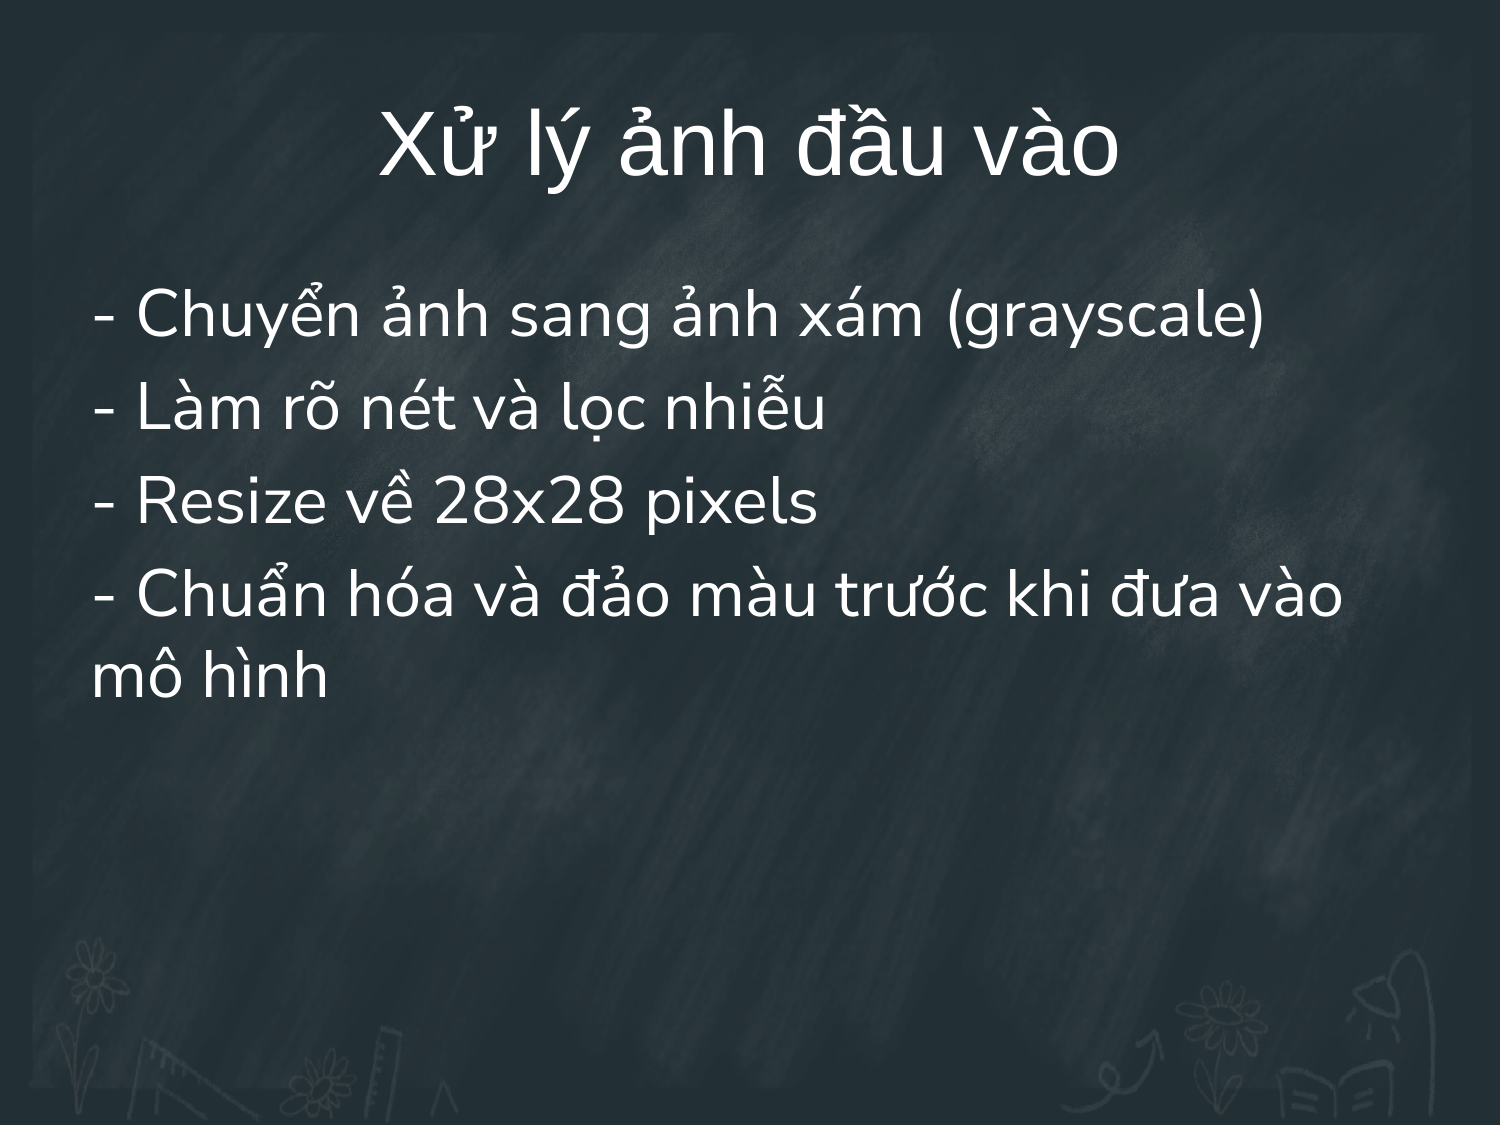

Xử lý ảnh đầu vào
- Chuyển ảnh sang ảnh xám (grayscale)
- Làm rõ nét và lọc nhiễu
- Resize về 28x28 pixels
- Chuẩn hóa và đảo màu trước khi đưa vào mô hình